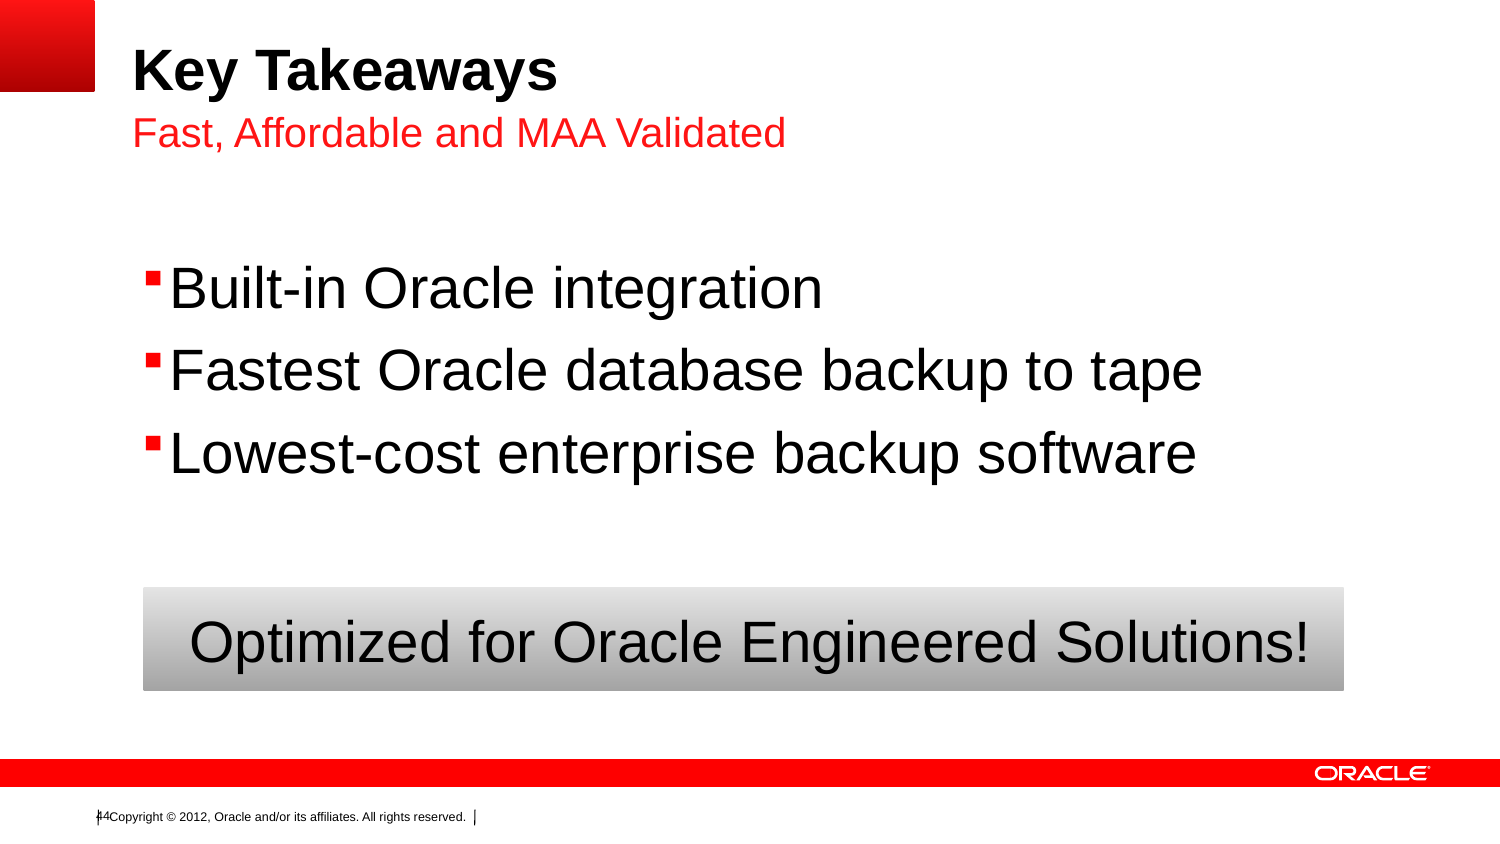

# Key Takeaways
Fast, Affordable and MAA Validated
Built-in Oracle integration
Fastest Oracle database backup to tape
Lowest-cost enterprise backup software
Optimized for Oracle Engineered Solutions!